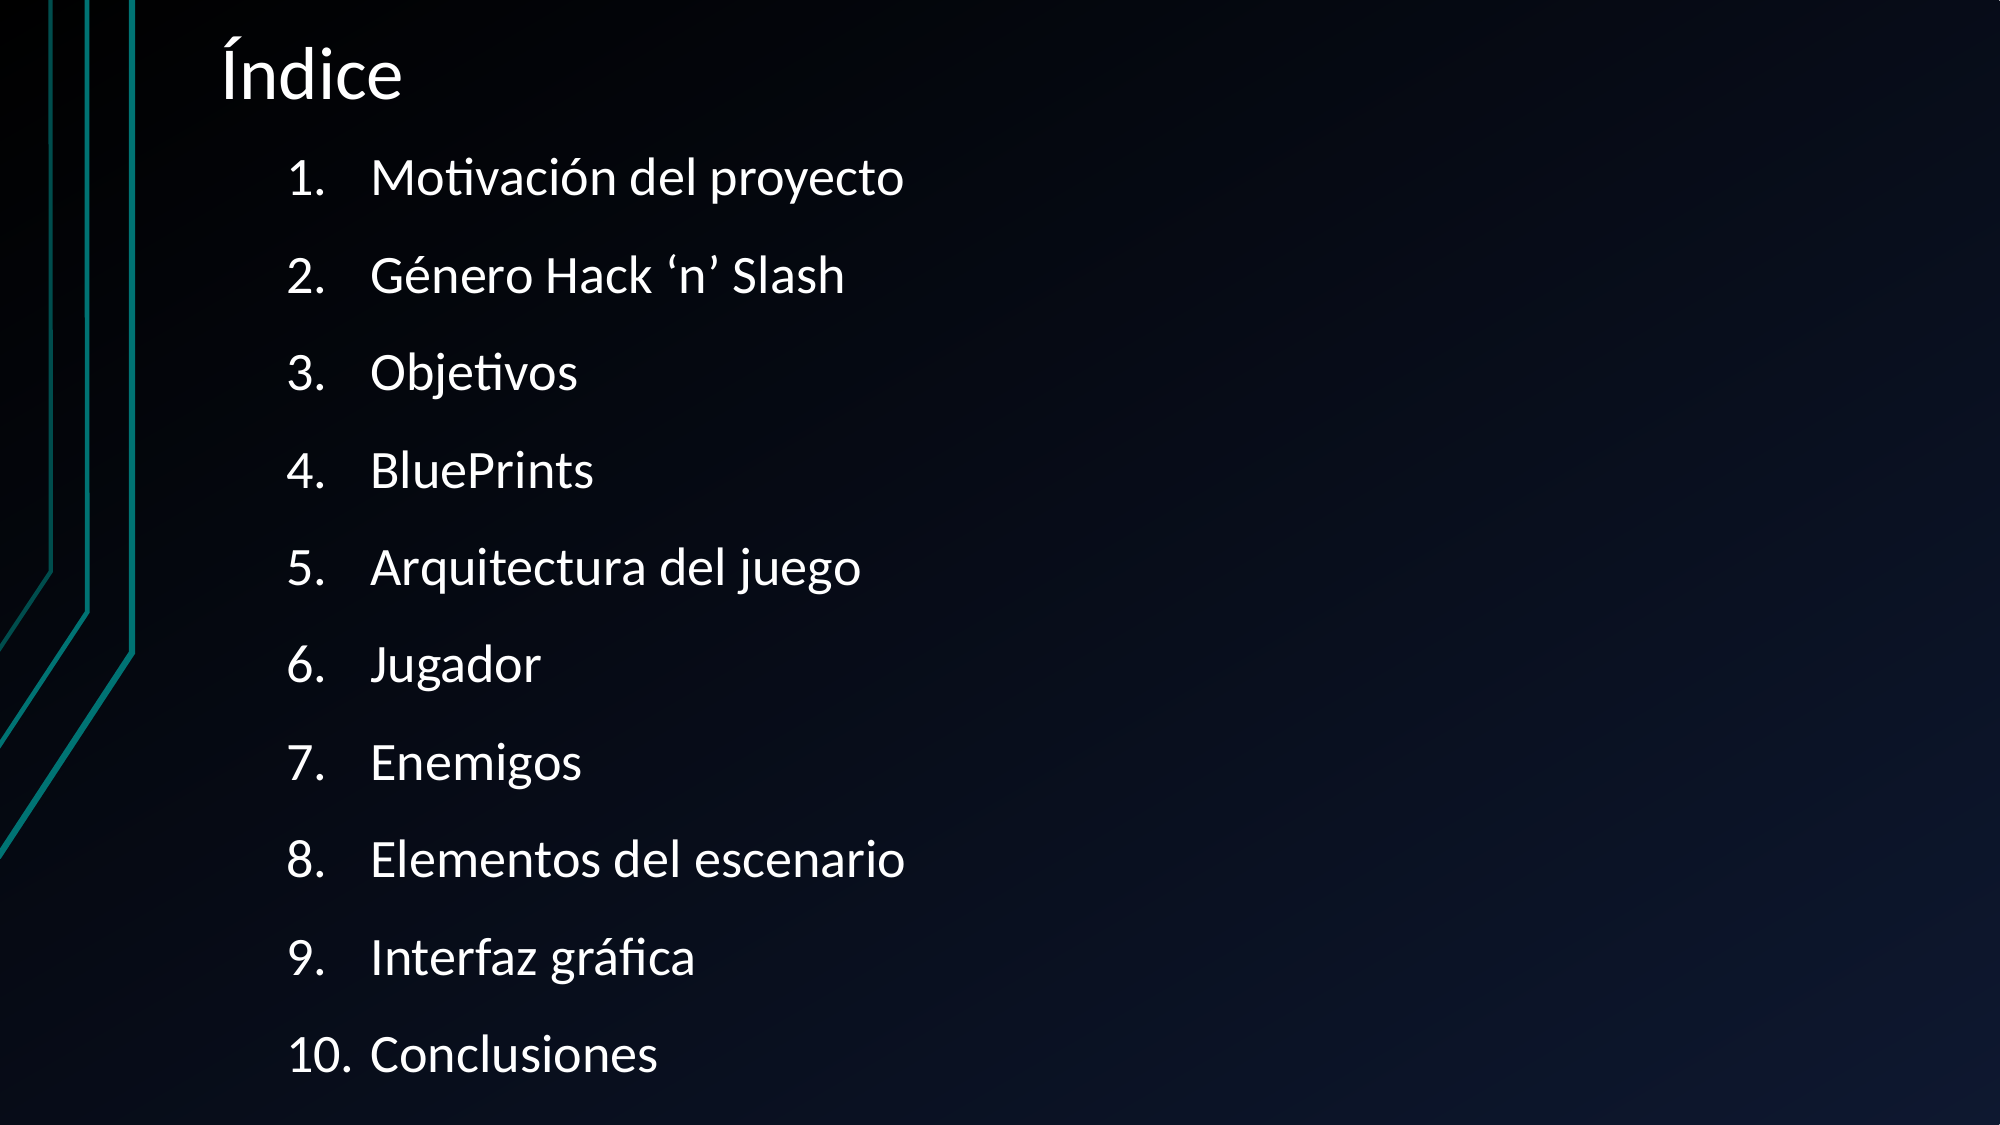

# Índice
Motivación del proyecto
Género Hack ‘n’ Slash
Objetivos
BluePrints
Arquitectura del juego
Jugador
Enemigos
Elementos del escenario
Interfaz gráfica
Conclusiones